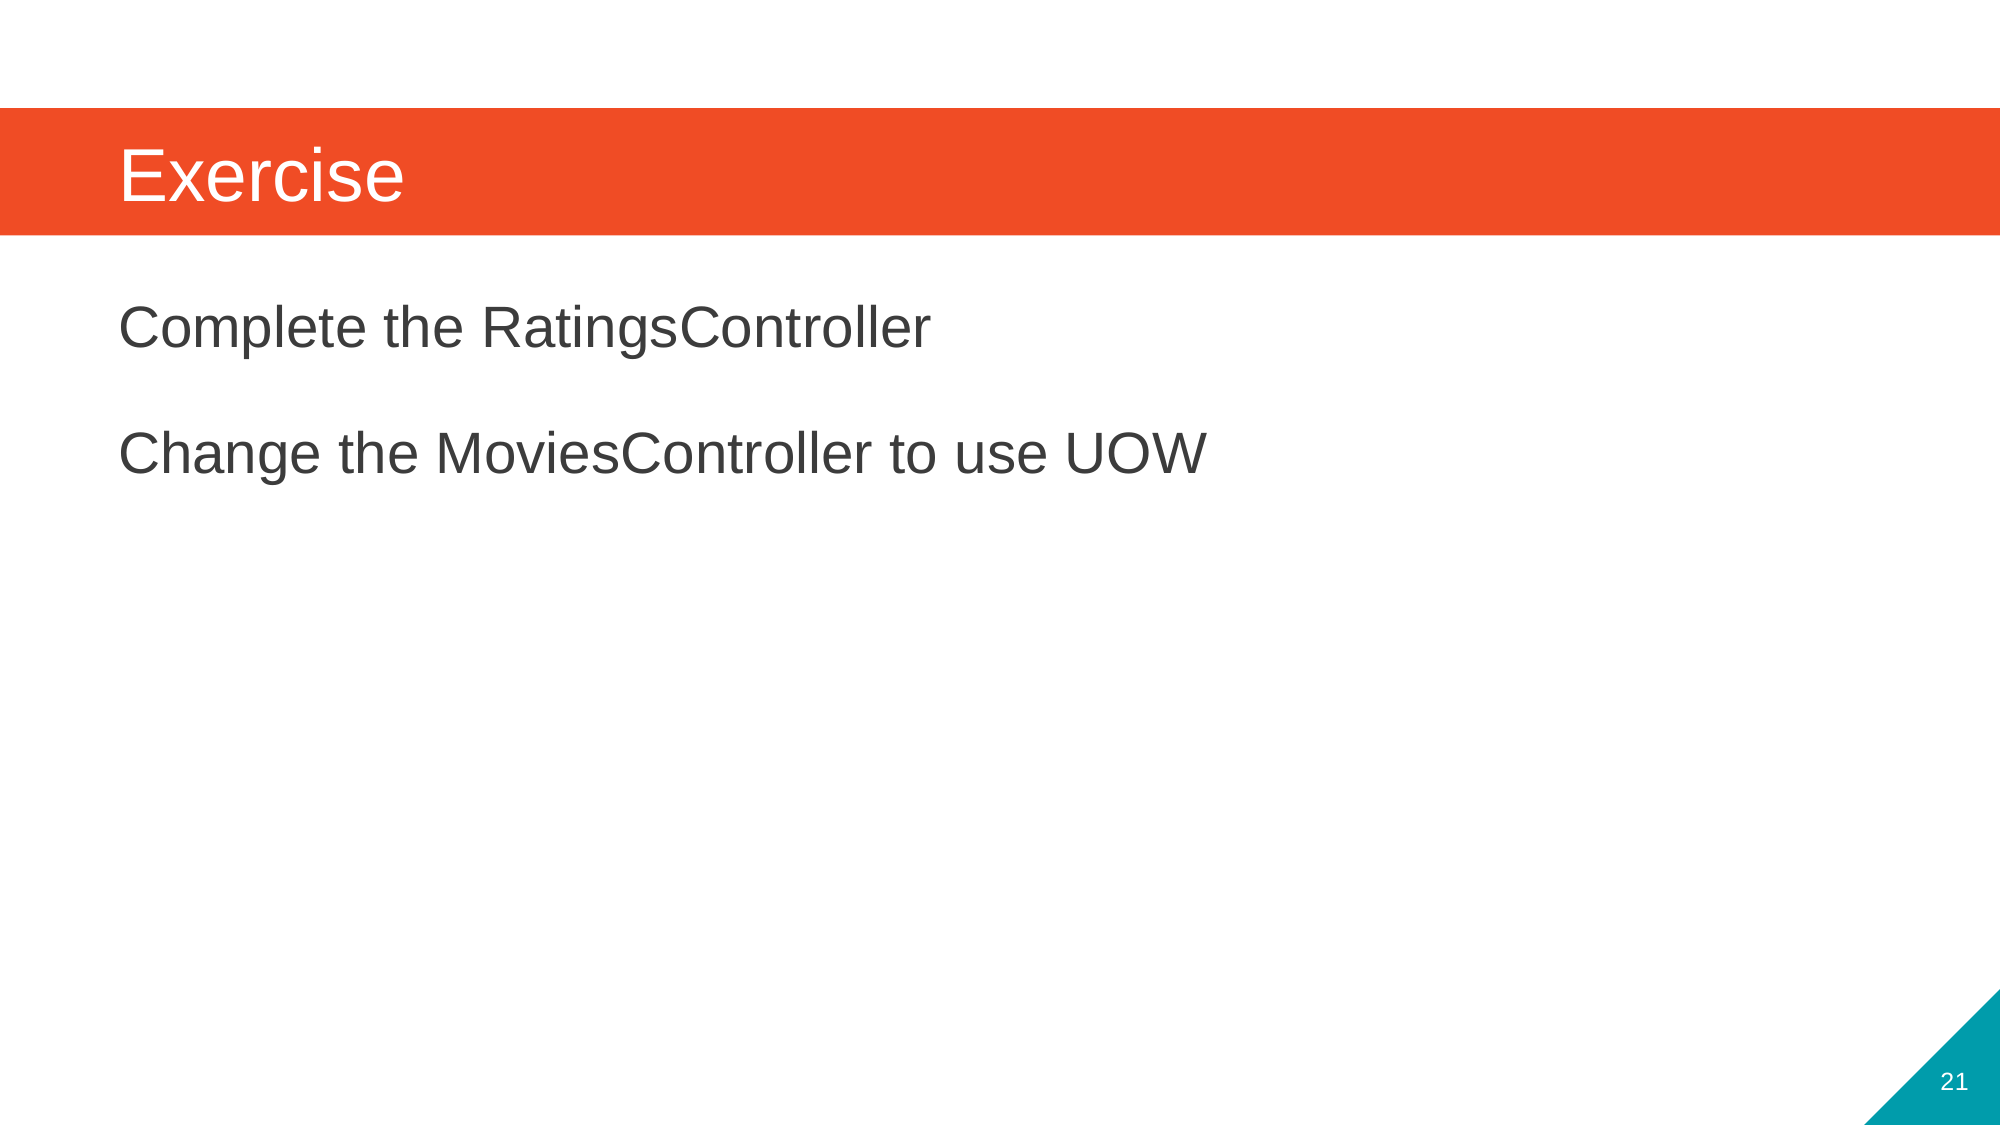

# Exercise
Complete the RatingsController

Change the MoviesController to use UOW
21